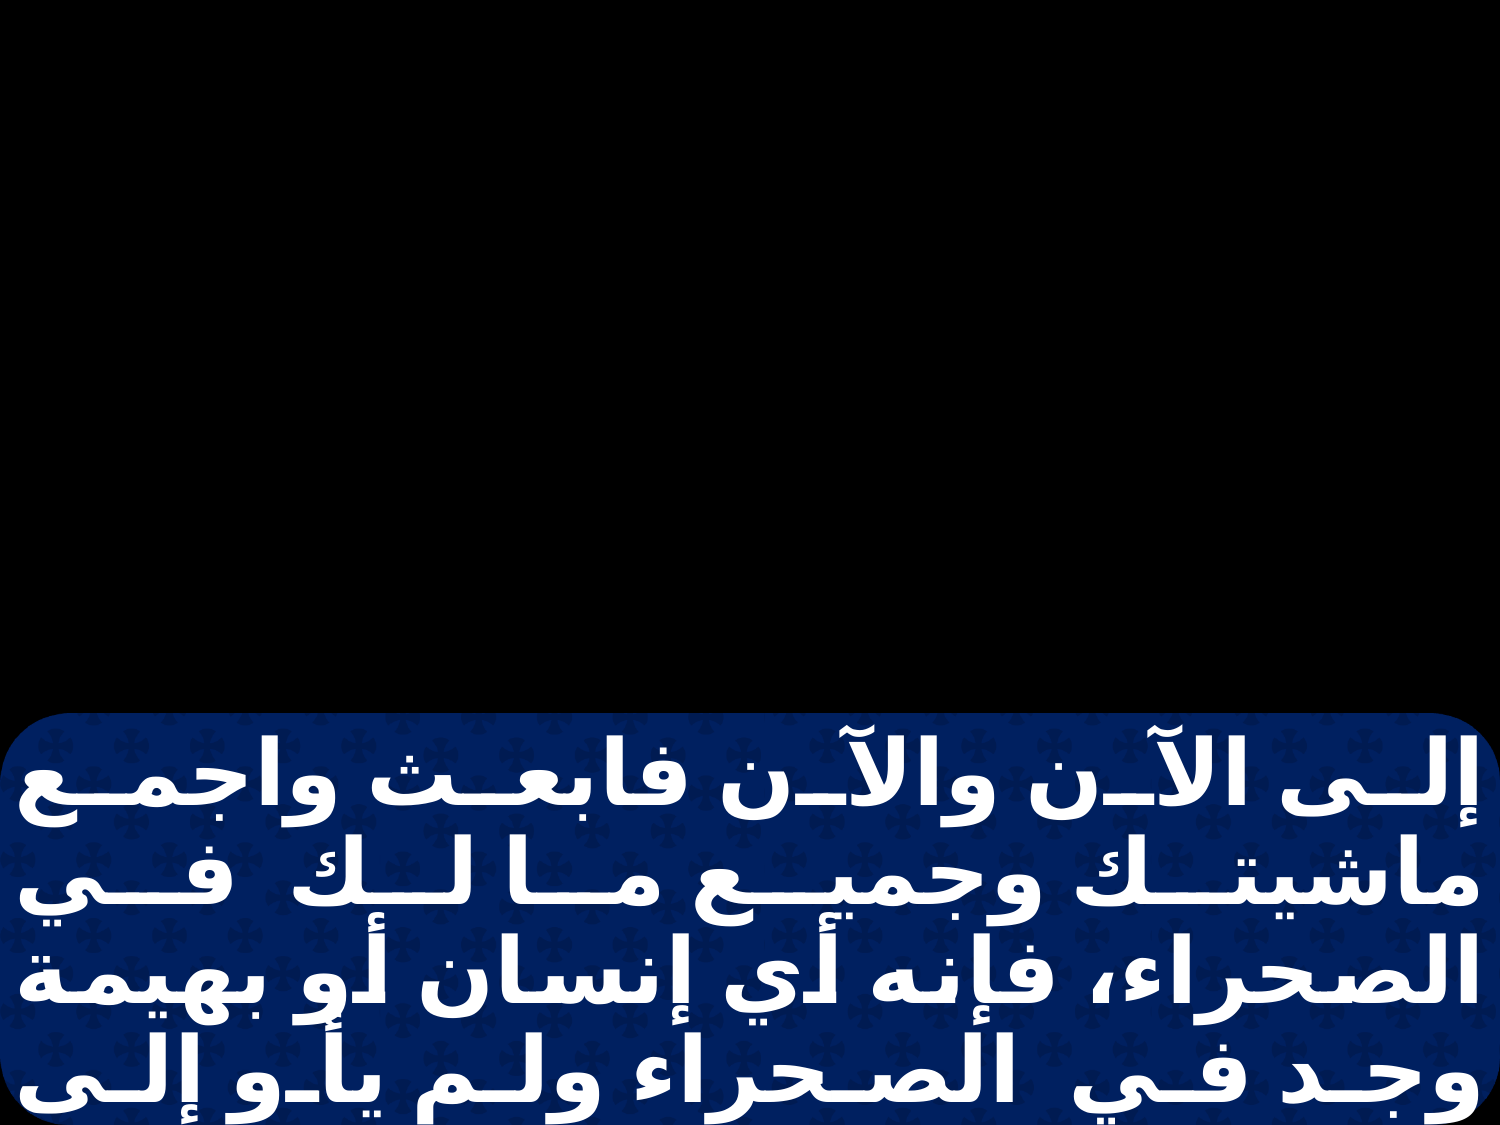

إلى الآن والآن فابعث واجمع ماشيتك وجميع ما لك  في الصحراء، فإنه أي إنسان أو بهيمة وجد في  الصحراء ولم يأو إلى المنازل، ينزل عليه البرد  فيموت. فمن خاف كلام الرب من عبيد فرعون